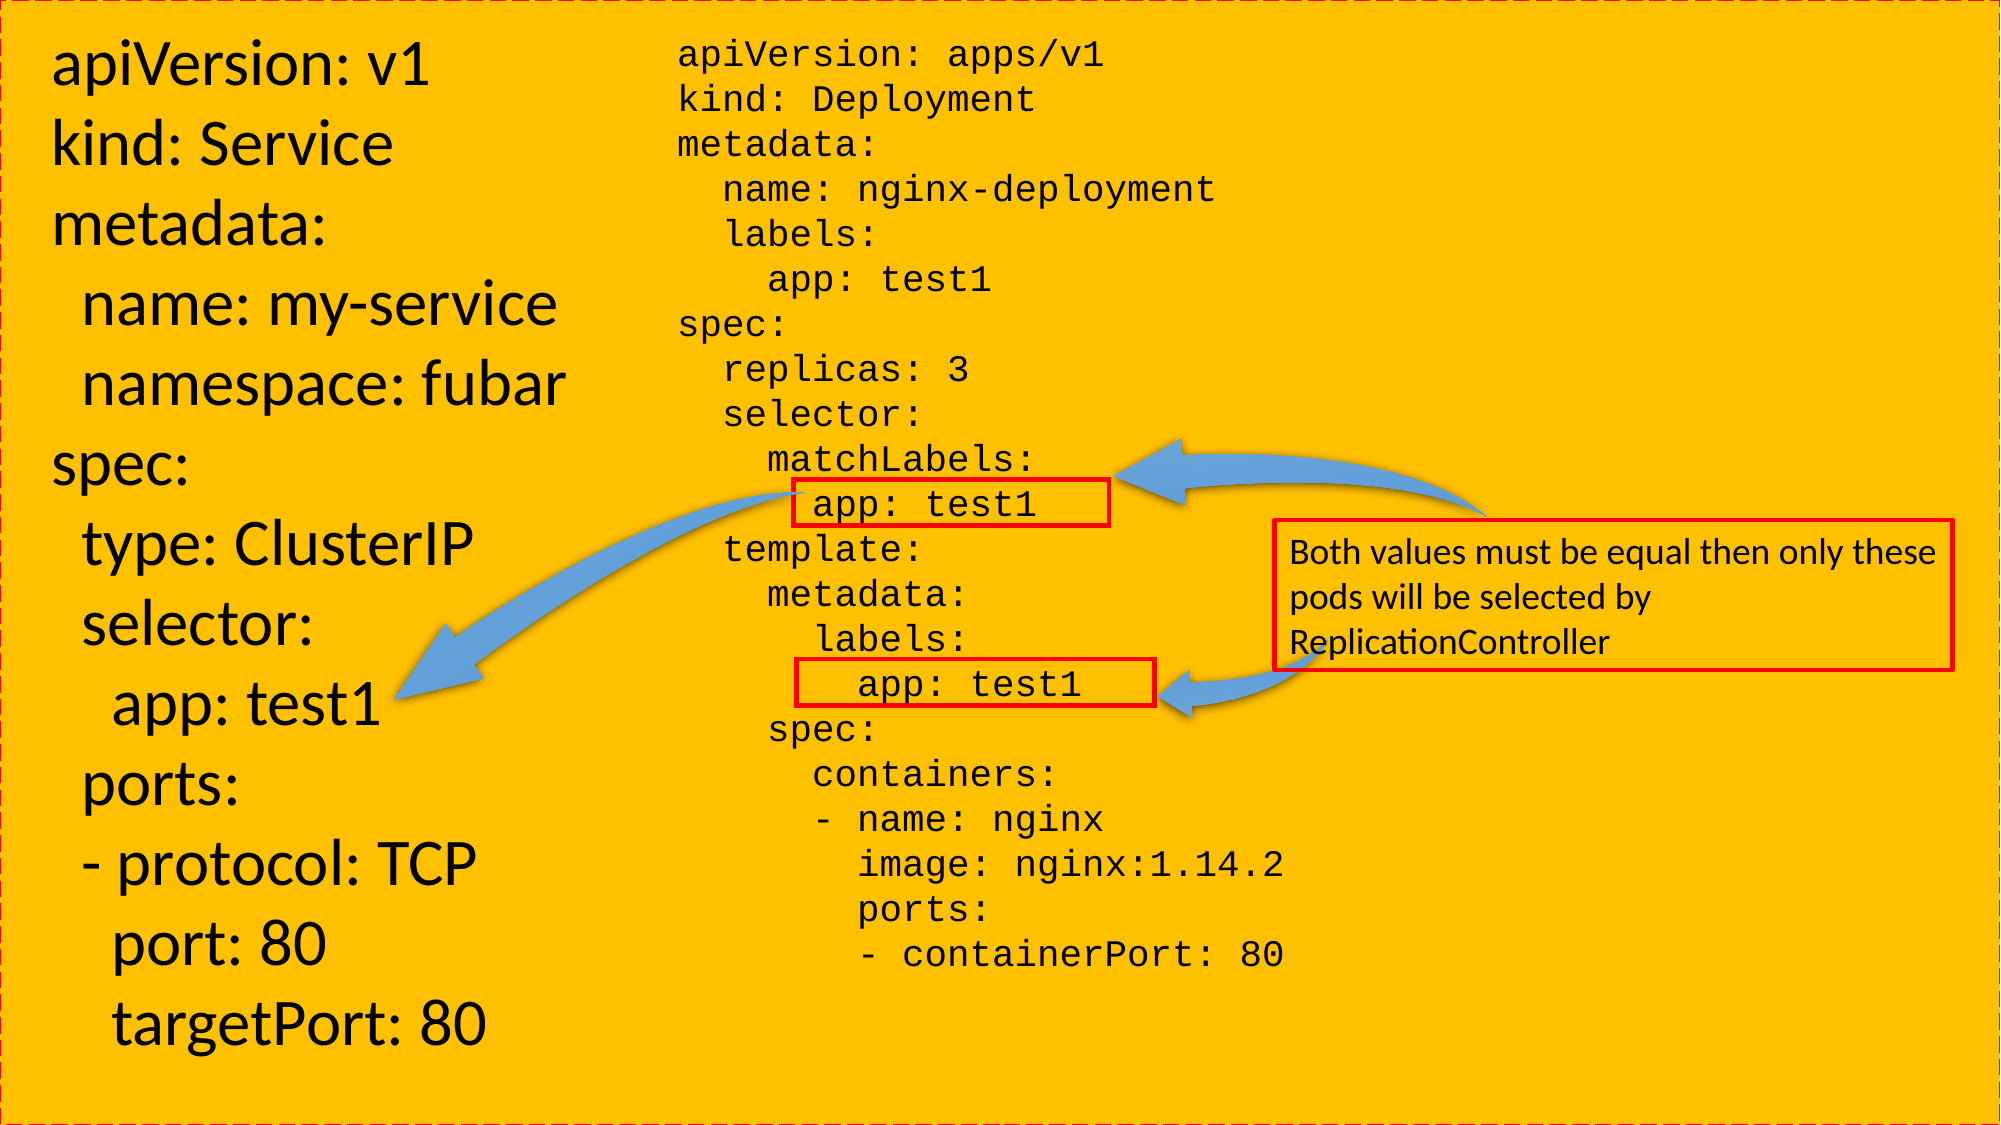

apiVersion: v1
kind: Service
metadata:
  name: my-service
  namespace: fubar
spec:
  type: ClusterIP
  selector:
    app: test1
  ports:
  - protocol: TCP
    port: 80
    targetPort: 80
apiVersion: apps/v1
kind: Deployment
metadata:
  name: nginx-deployment
  labels:
    app: test1
spec:
  replicas: 3
  selector:
    matchLabels:
      app: test1
  template:
    metadata:
      labels:
        app: test1
    spec:
      containers:
      - name: nginx
        image: nginx:1.14.2
        ports:
        - containerPort: 80

Both values must be equal then only these pods will be selected by ReplicationController